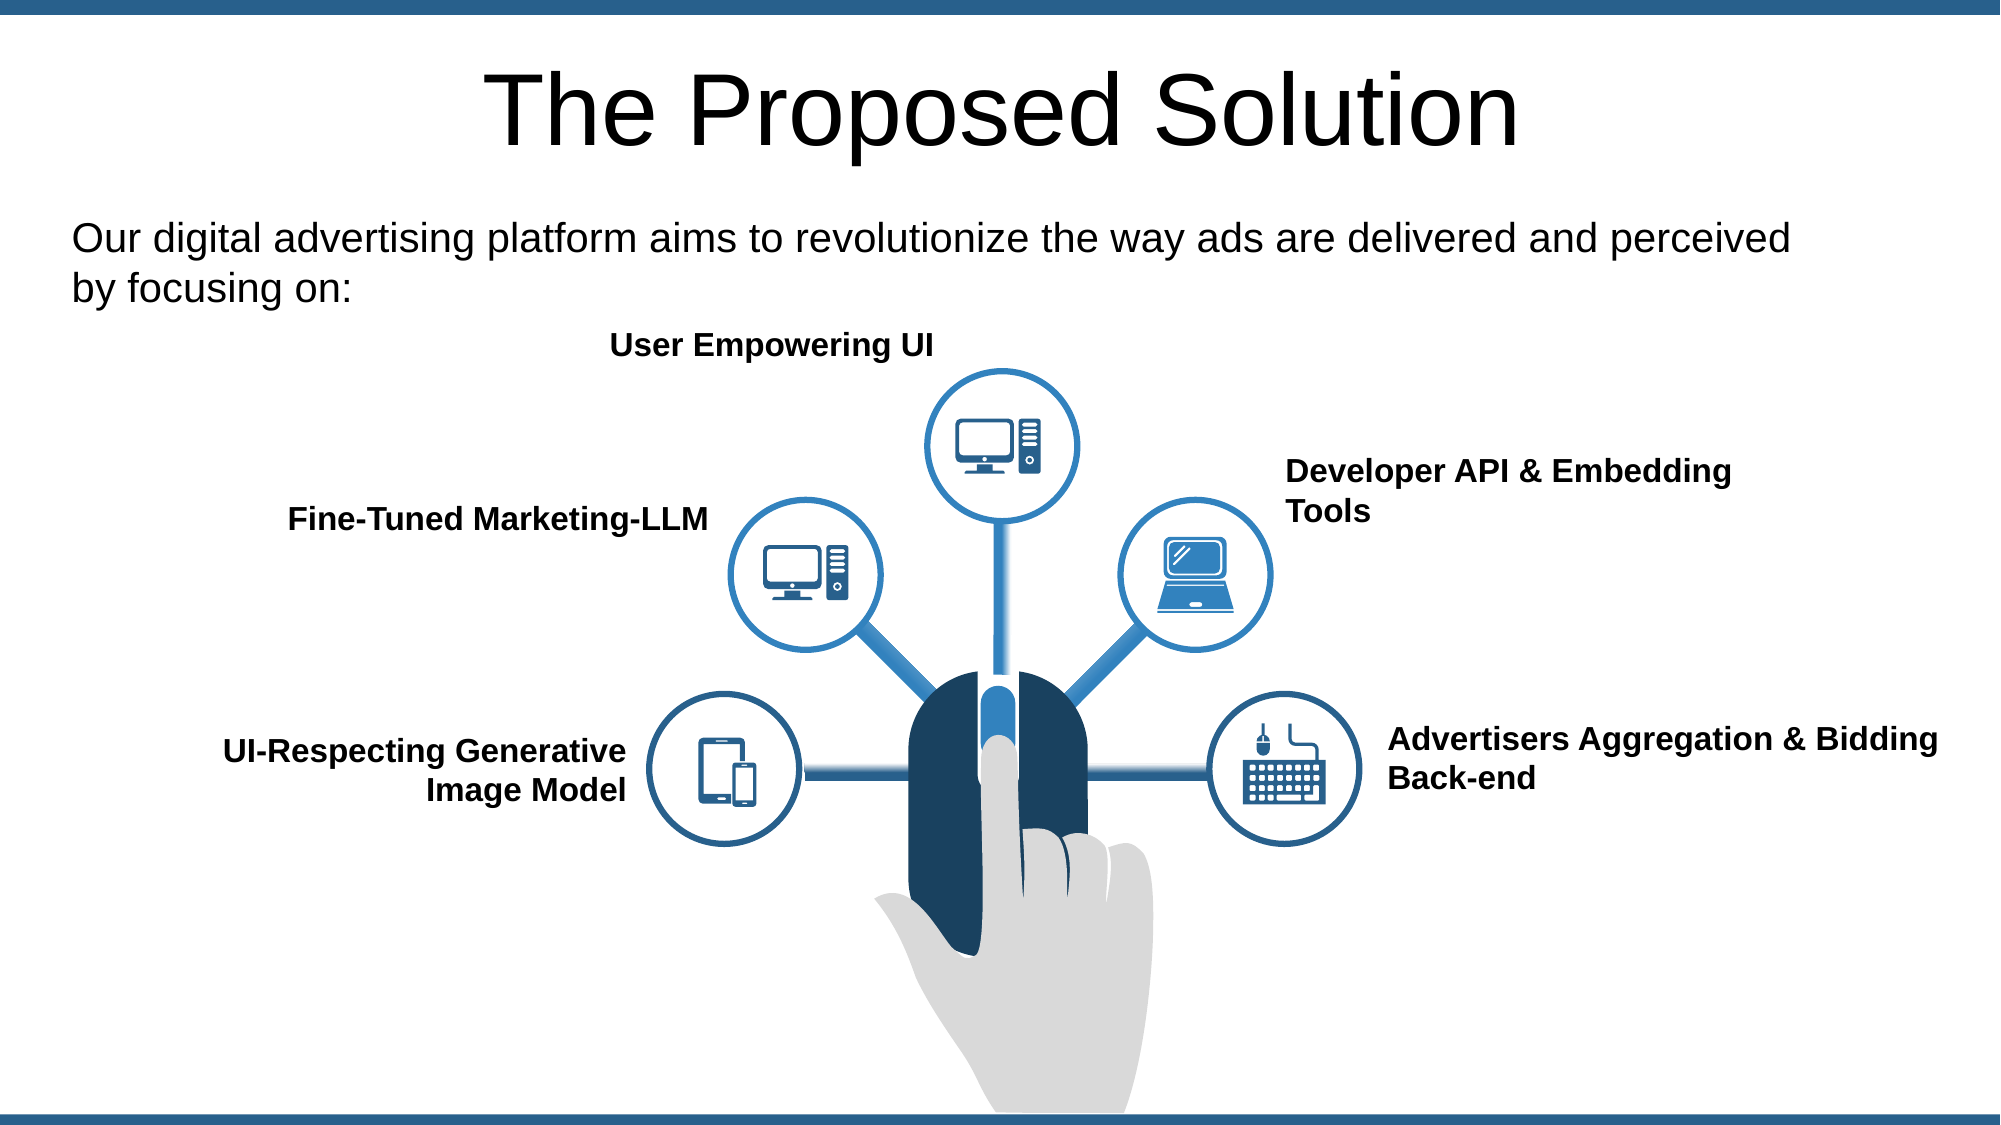

The Proposed Solution
Our digital advertising platform aims to revolutionize the way ads are delivered and perceived by focusing on:
User Empowering UI

Developer API & Embedding Tools
Fine-Tuned Marketing-LLM

Advertisers Aggregation & Bidding Back-end
UI-Respecting Generative Image Model